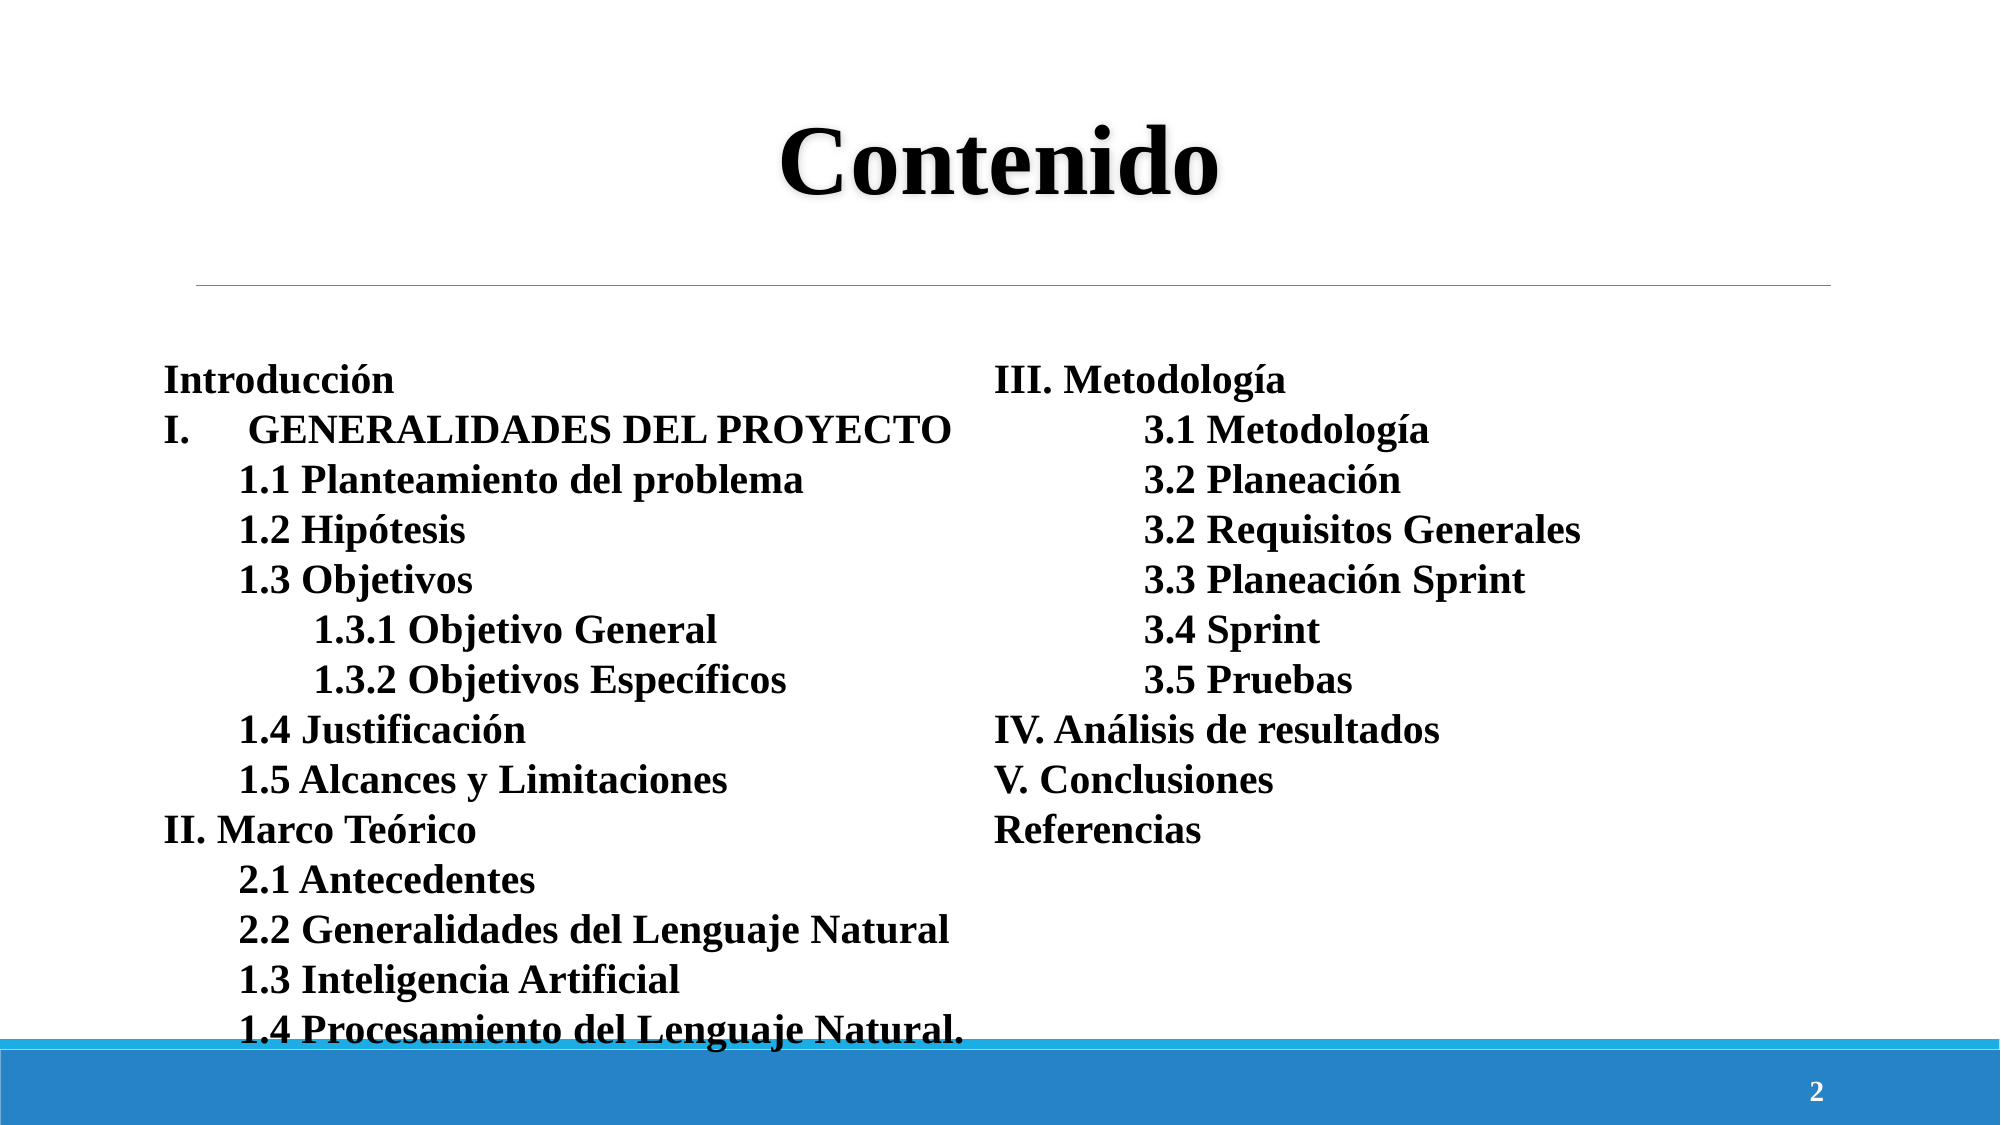

Contenido
Introducción
GENERALIDADES DEL PROYECTO
1.1 Planteamiento del problema
1.2 Hipótesis
1.3 Objetivos
1.3.1 Objetivo General
1.3.2 Objetivos Específicos
1.4 Justificación
1.5 Alcances y Limitaciones
II. Marco Teórico
2.1 Antecedentes
2.2 Generalidades del Lenguaje Natural
1.3 Inteligencia Artificial
1.4 Procesamiento del Lenguaje Natural.
III. Metodología
	3.1 Metodología
	3.2 Planeación
	3.2 Requisitos Generales
	3.3 Planeación Sprint
	3.4 Sprint
	3.5 Pruebas
IV. Análisis de resultados
V. Conclusiones
Referencias

2